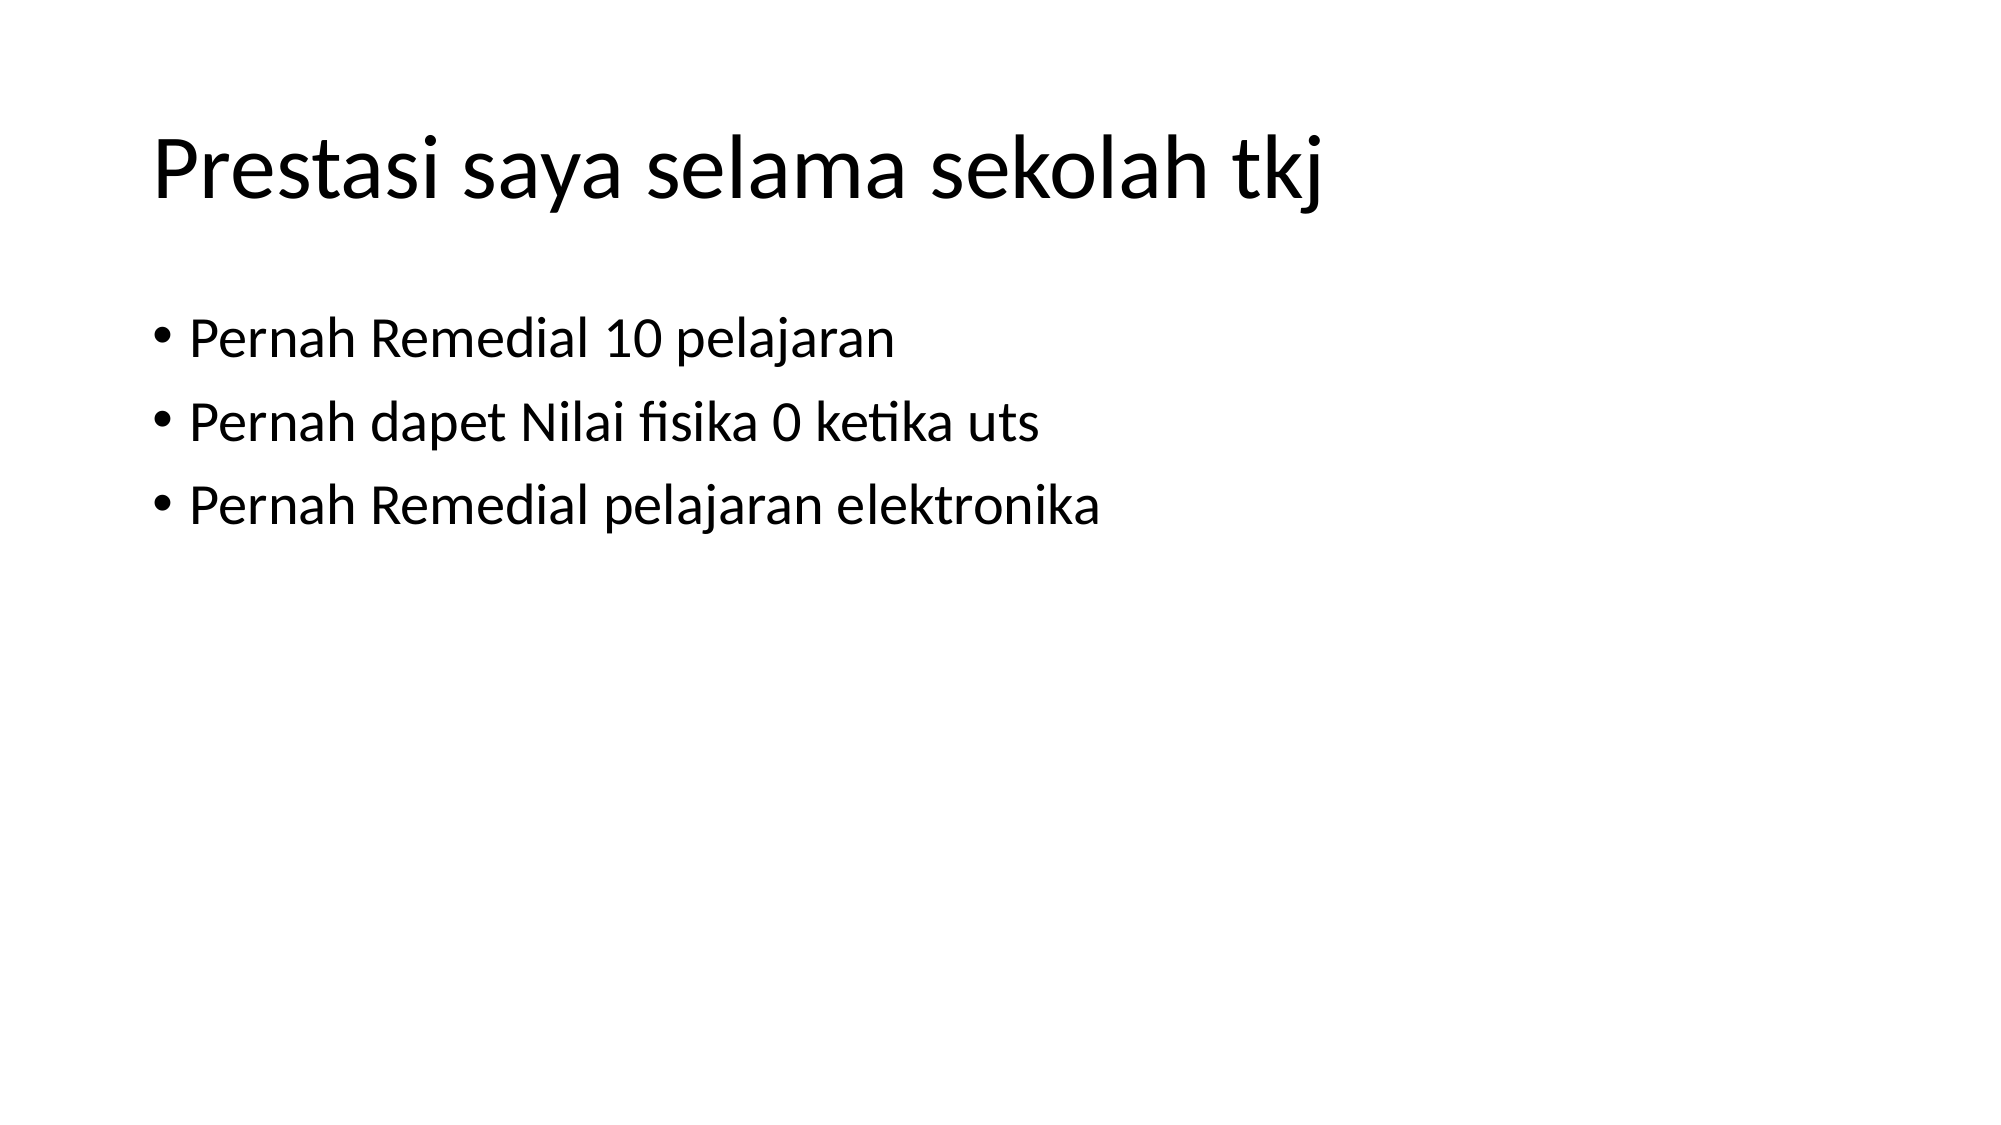

# Prestasi saya selama sekolah tkj
Pernah Remedial 10 pelajaran
Pernah dapet Nilai fisika 0 ketika uts
Pernah Remedial pelajaran elektronika